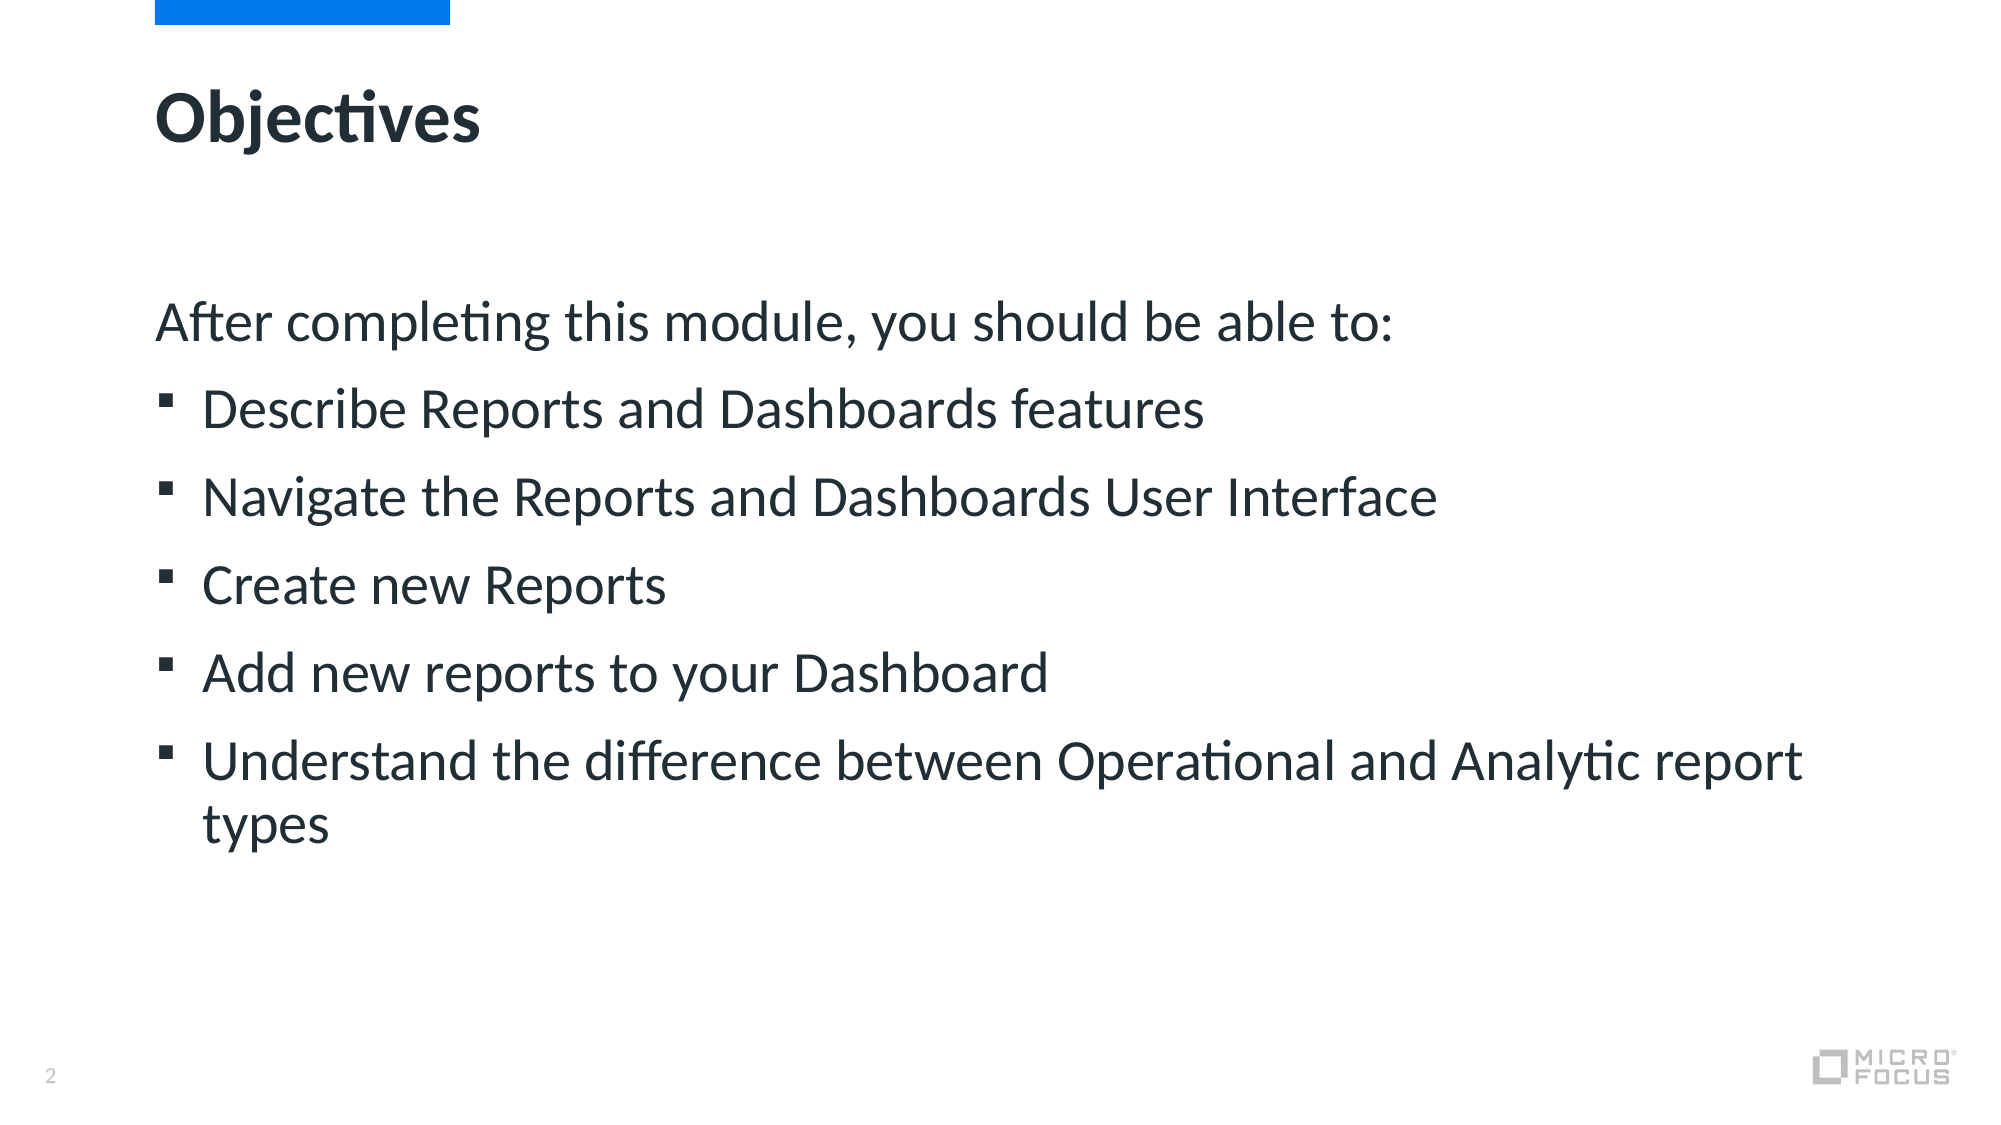

# Objectives
After completing this module, you should be able to:
Describe Reports and Dashboards features
Navigate the Reports and Dashboards User Interface
Create new Reports
Add new reports to your Dashboard
Understand the difference between Operational and Analytic report types
2